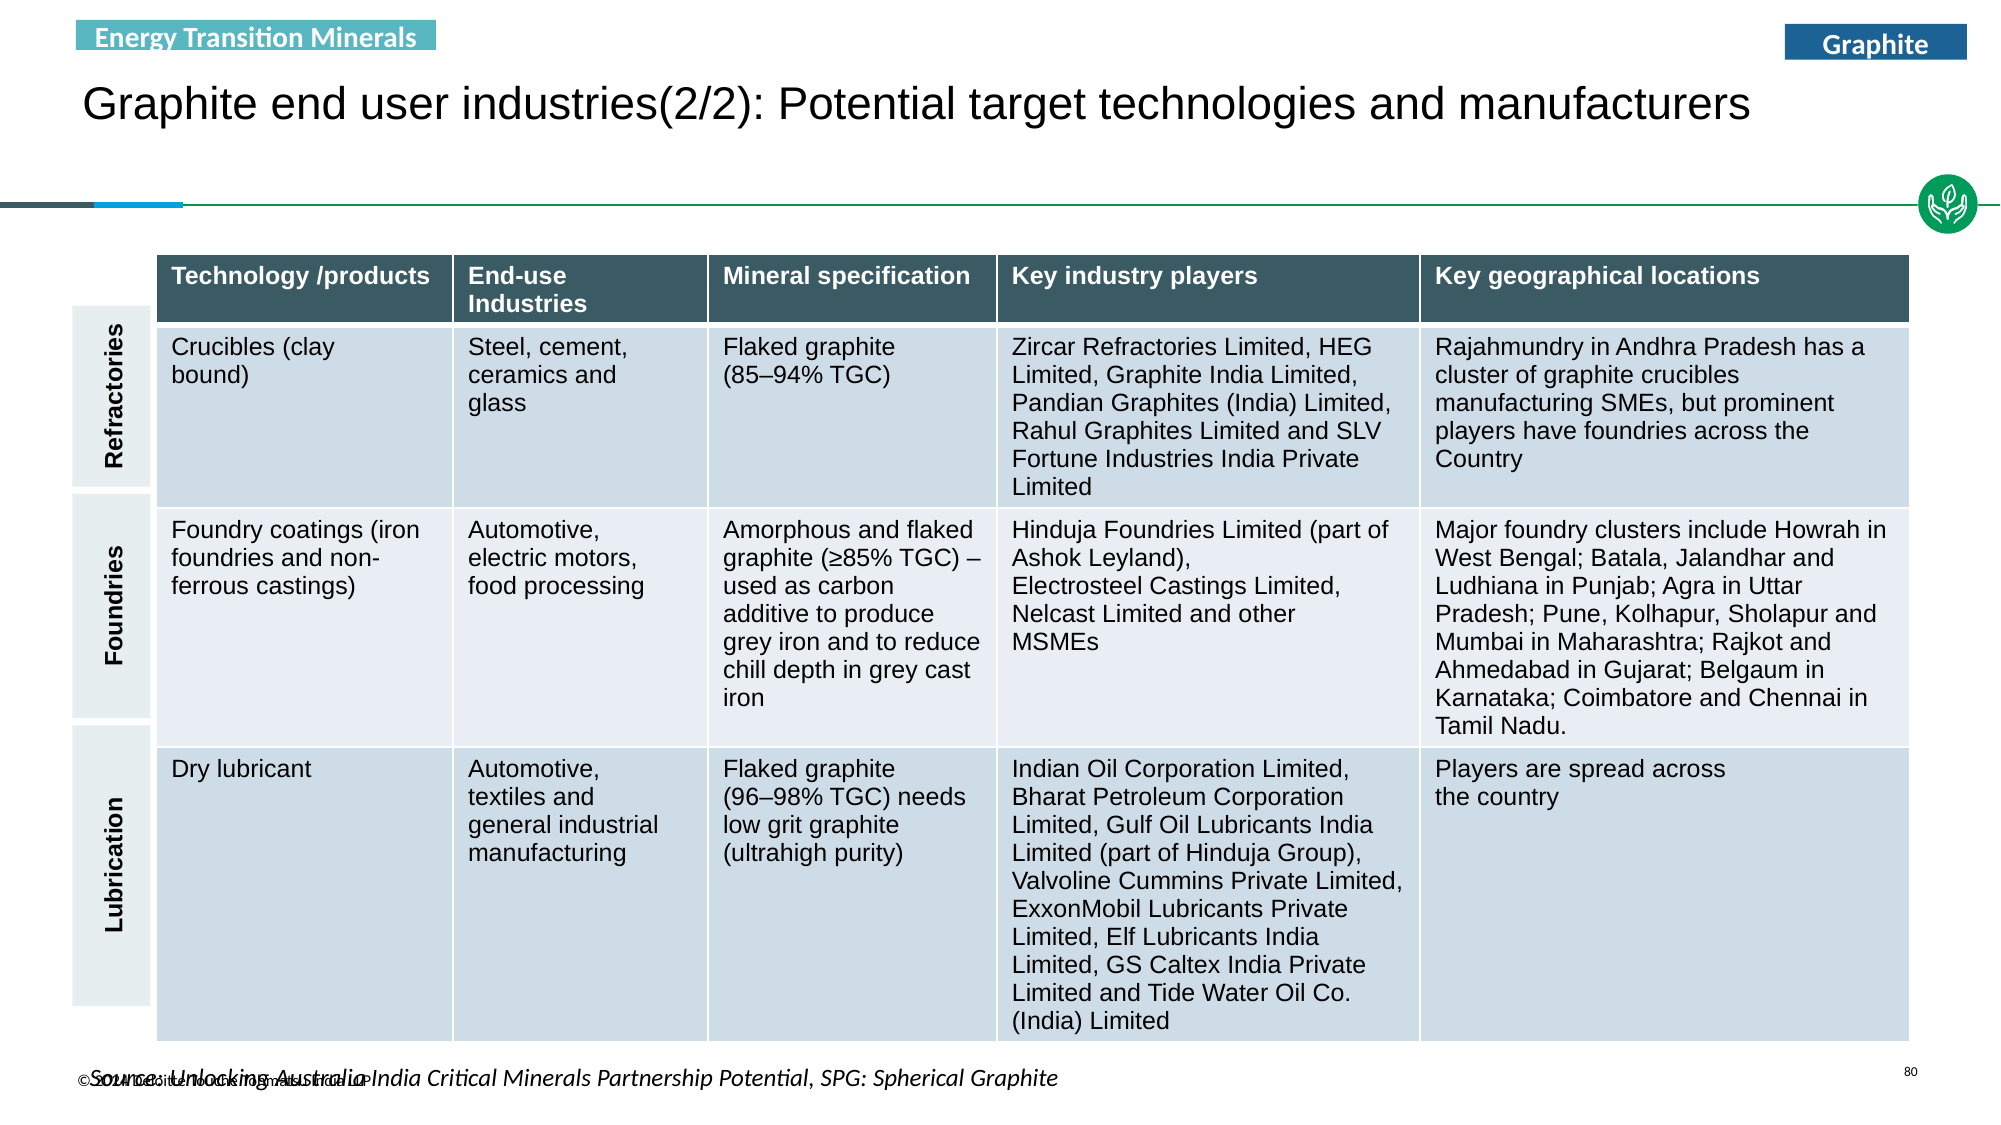

Energy Transition Minerals
Graphite
# Graphite end user industries(2/2): Potential target technologies and manufacturers

| Technology /products | End-use Industries | Mineral specification | Key industry players | Key geographical locations |
| --- | --- | --- | --- | --- |
| Crucibles (clay bound) | Steel, cement, ceramics and glass | Flaked graphite (85–94% TGC) | Zircar Refractories Limited, HEG Limited, Graphite India Limited, Pandian Graphites (India) Limited, Rahul Graphites Limited and SLV Fortune Industries India Private Limited | Rajahmundry in Andhra Pradesh has a cluster of graphite crucibles manufacturing SMEs, but prominent players have foundries across the Country |
| Foundry coatings (iron foundries and non-ferrous castings) | Automotive, electric motors, food processing | Amorphous and flaked graphite (≥85% TGC) – used as carbon additive to produce grey iron and to reduce chill depth in grey cast iron | Hinduja Foundries Limited (part of Ashok Leyland), Electrosteel Castings Limited, Nelcast Limited and other MSMEs | Major foundry clusters include Howrah in West Bengal; Batala, Jalandhar and Ludhiana in Punjab; Agra in Uttar Pradesh; Pune, Kolhapur, Sholapur and Mumbai in Maharashtra; Rajkot and Ahmedabad in Gujarat; Belgaum in Karnataka; Coimbatore and Chennai in Tamil Nadu. |
| Dry lubricant | Automotive, textiles and general industrial manufacturing | Flaked graphite (96–98% TGC) needs low grit graphite (ultrahigh purity) | Indian Oil Corporation Limited, Bharat Petroleum Corporation Limited, Gulf Oil Lubricants India Limited (part of Hinduja Group), Valvoline Cummins Private Limited, ExxonMobil Lubricants Private Limited, Elf Lubricants India Limited, GS Caltex India Private Limited and Tide Water Oil Co. (India) Limited | Players are spread across the country |
Refractories
Foundries
Lubrication
Source: Unlocking Australia India Critical Minerals Partnership Potential, SPG: Spherical Graphite